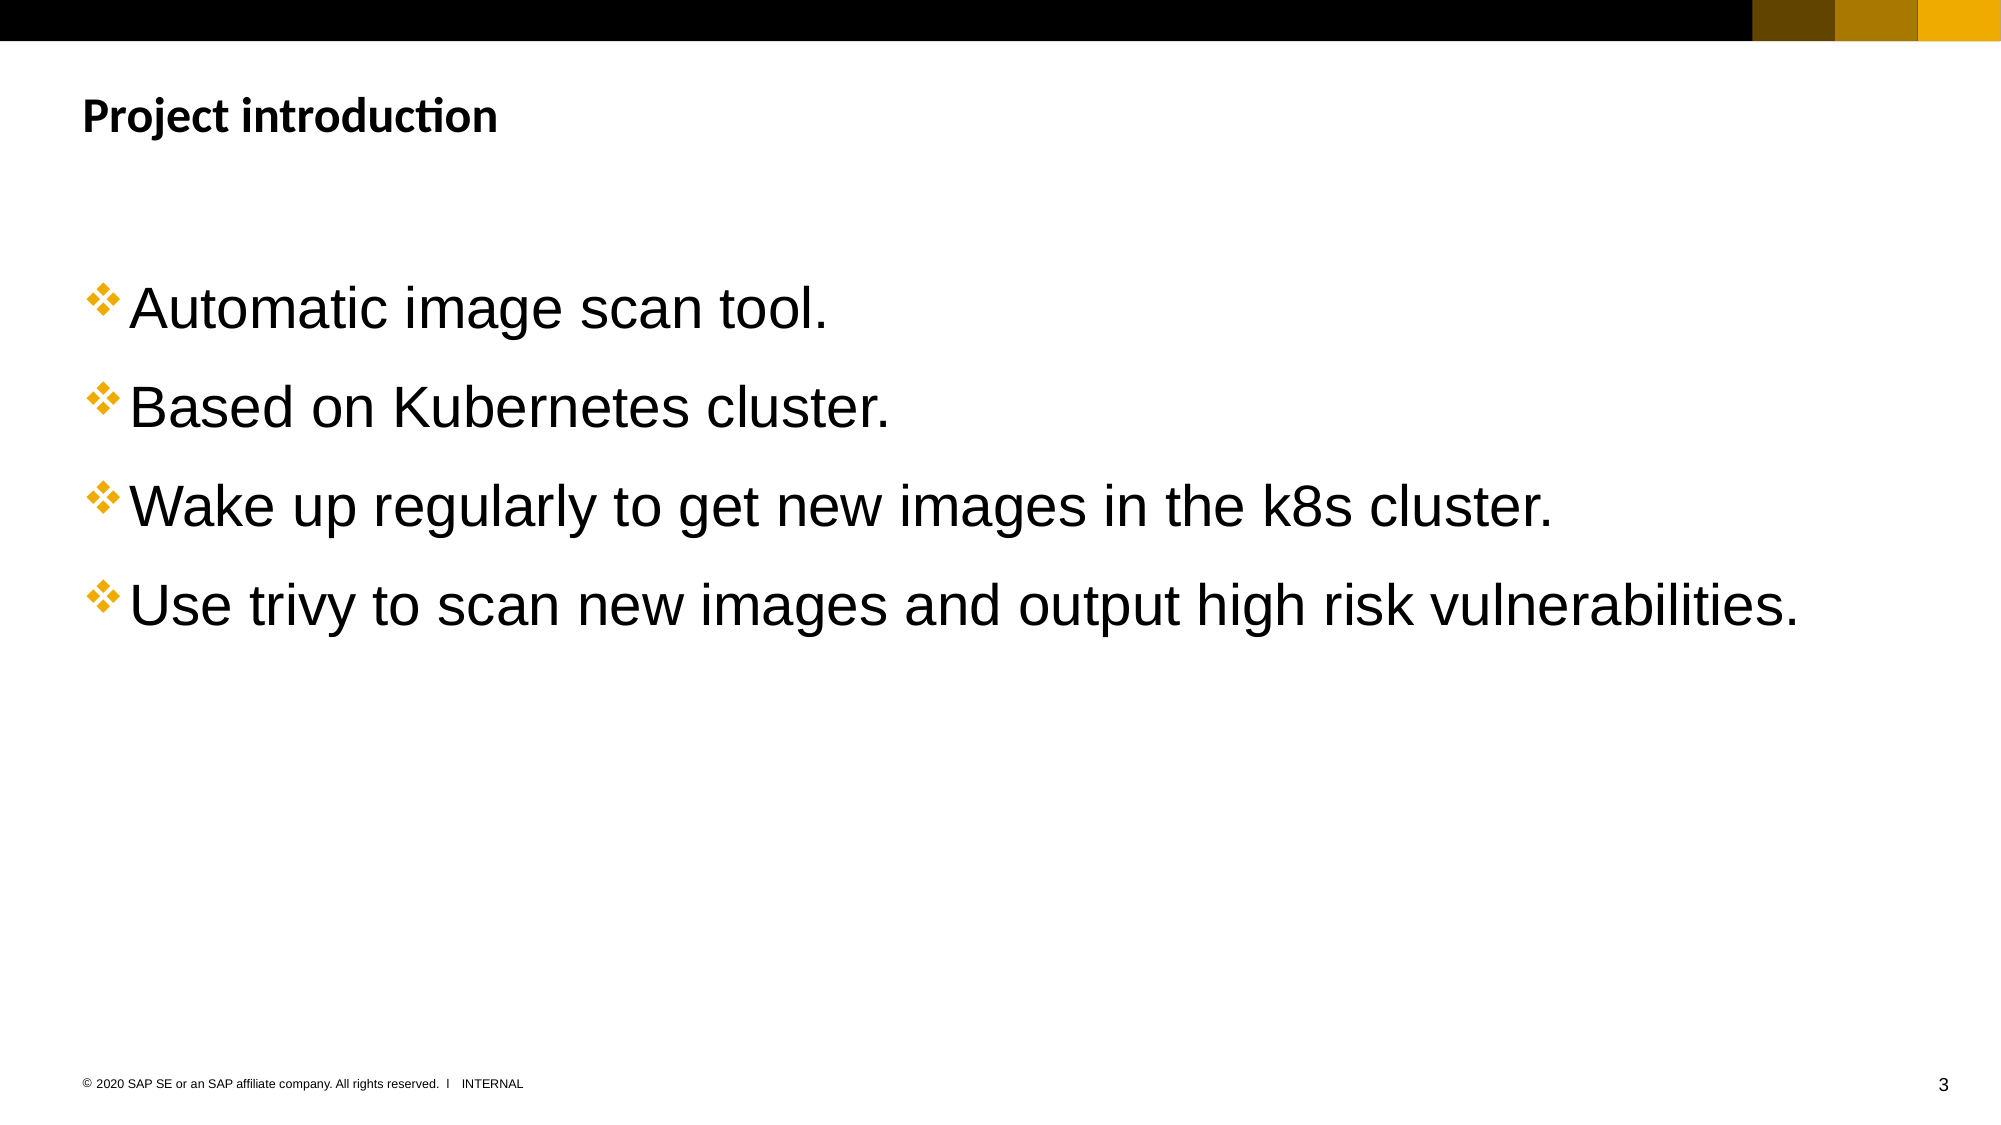

# Project introduction
Automatic image scan tool.
Based on Kubernetes cluster.
Wake up regularly to get new images in the k8s cluster.
Use trivy to scan new images and output high risk vulnerabilities.